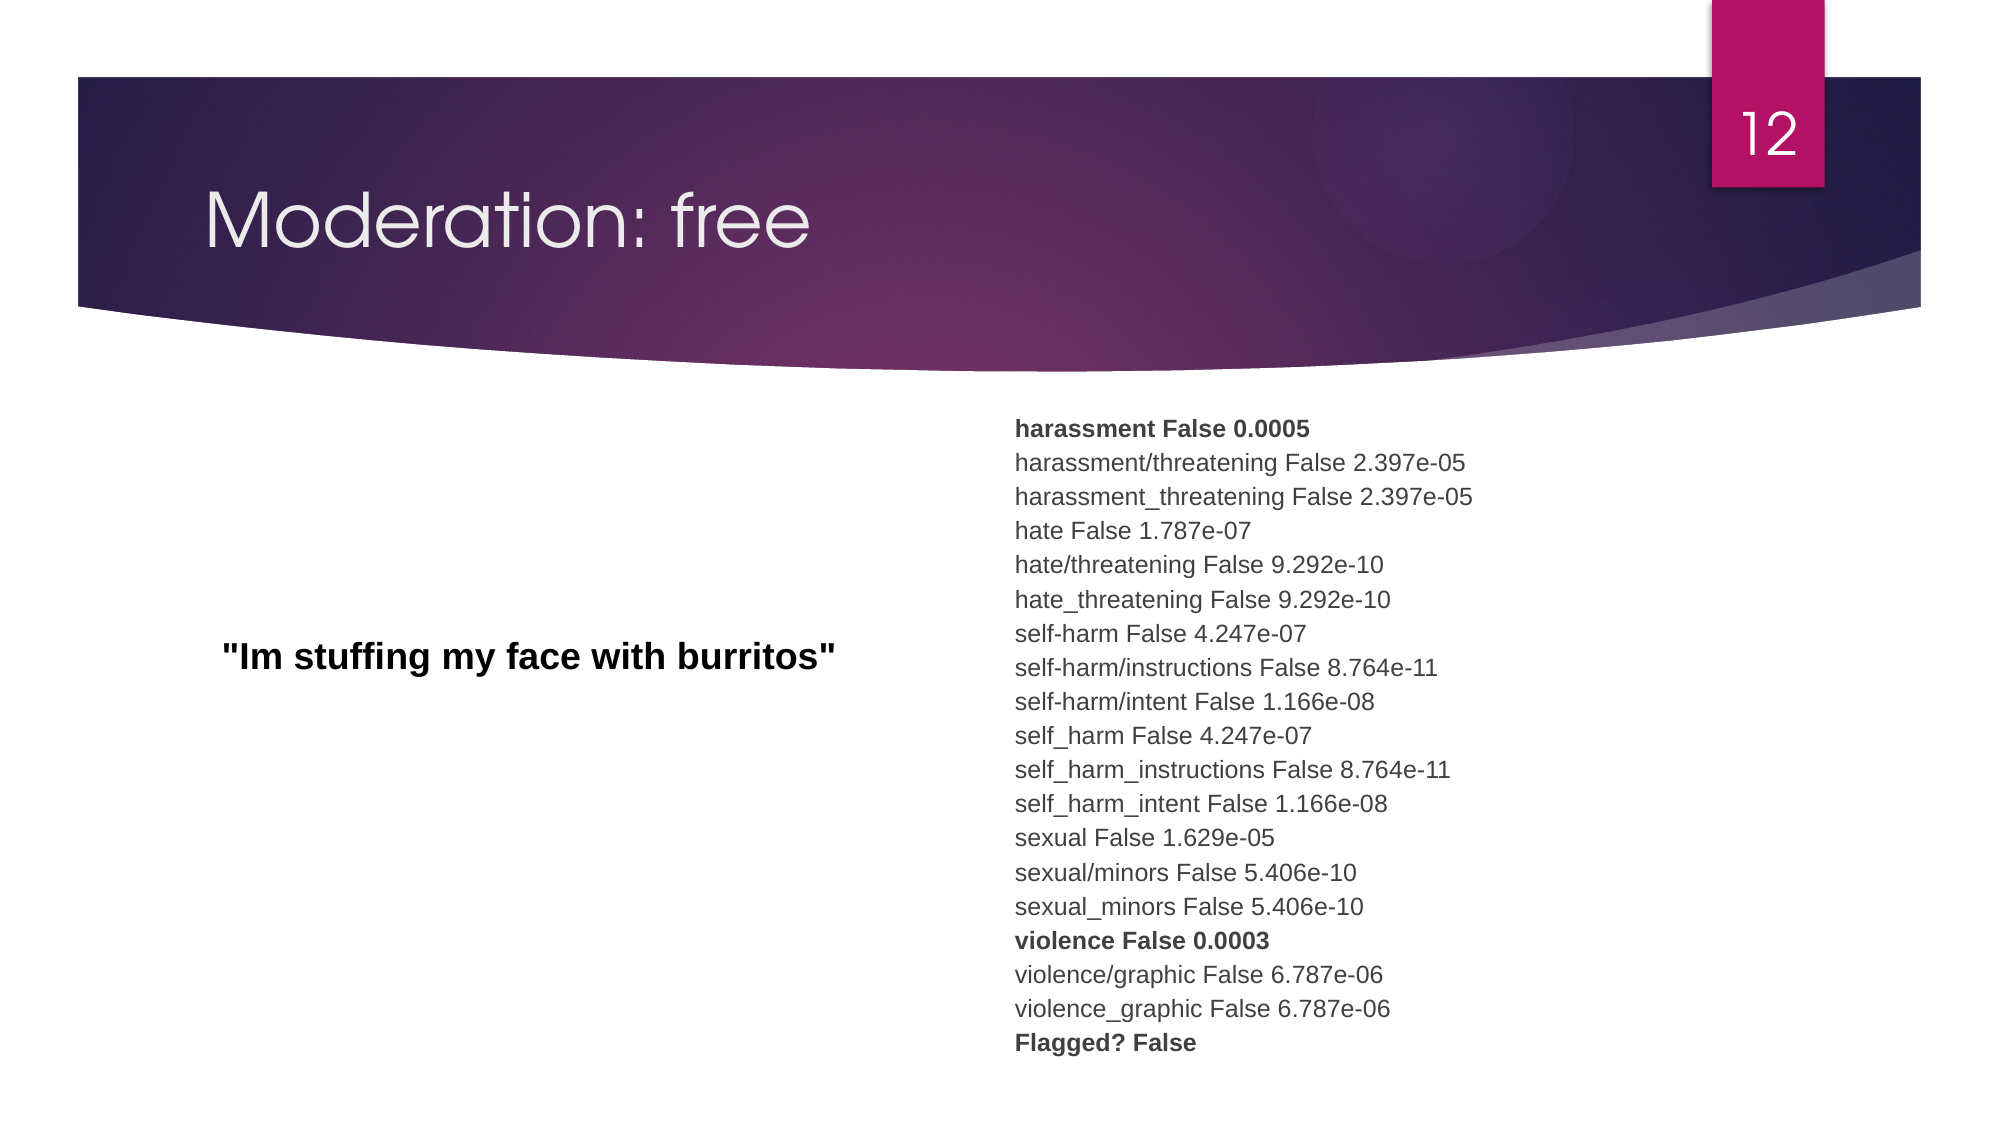

12
# Moderation: free
harassment False 0.0005
harassment/threatening False 2.397e-05
harassment_threatening False 2.397e-05
hate False 1.787e-07
hate/threatening False 9.292e-10
hate_threatening False 9.292e-10
self-harm False 4.247e-07
self-harm/instructions False 8.764e-11
self-harm/intent False 1.166e-08
self_harm False 4.247e-07
self_harm_instructions False 8.764e-11
self_harm_intent False 1.166e-08
sexual False 1.629e-05
sexual/minors False 5.406e-10
sexual_minors False 5.406e-10
violence False 0.0003
violence/graphic False 6.787e-06
violence_graphic False 6.787e-06
Flagged? False

"Im stuffing my face with burritos"